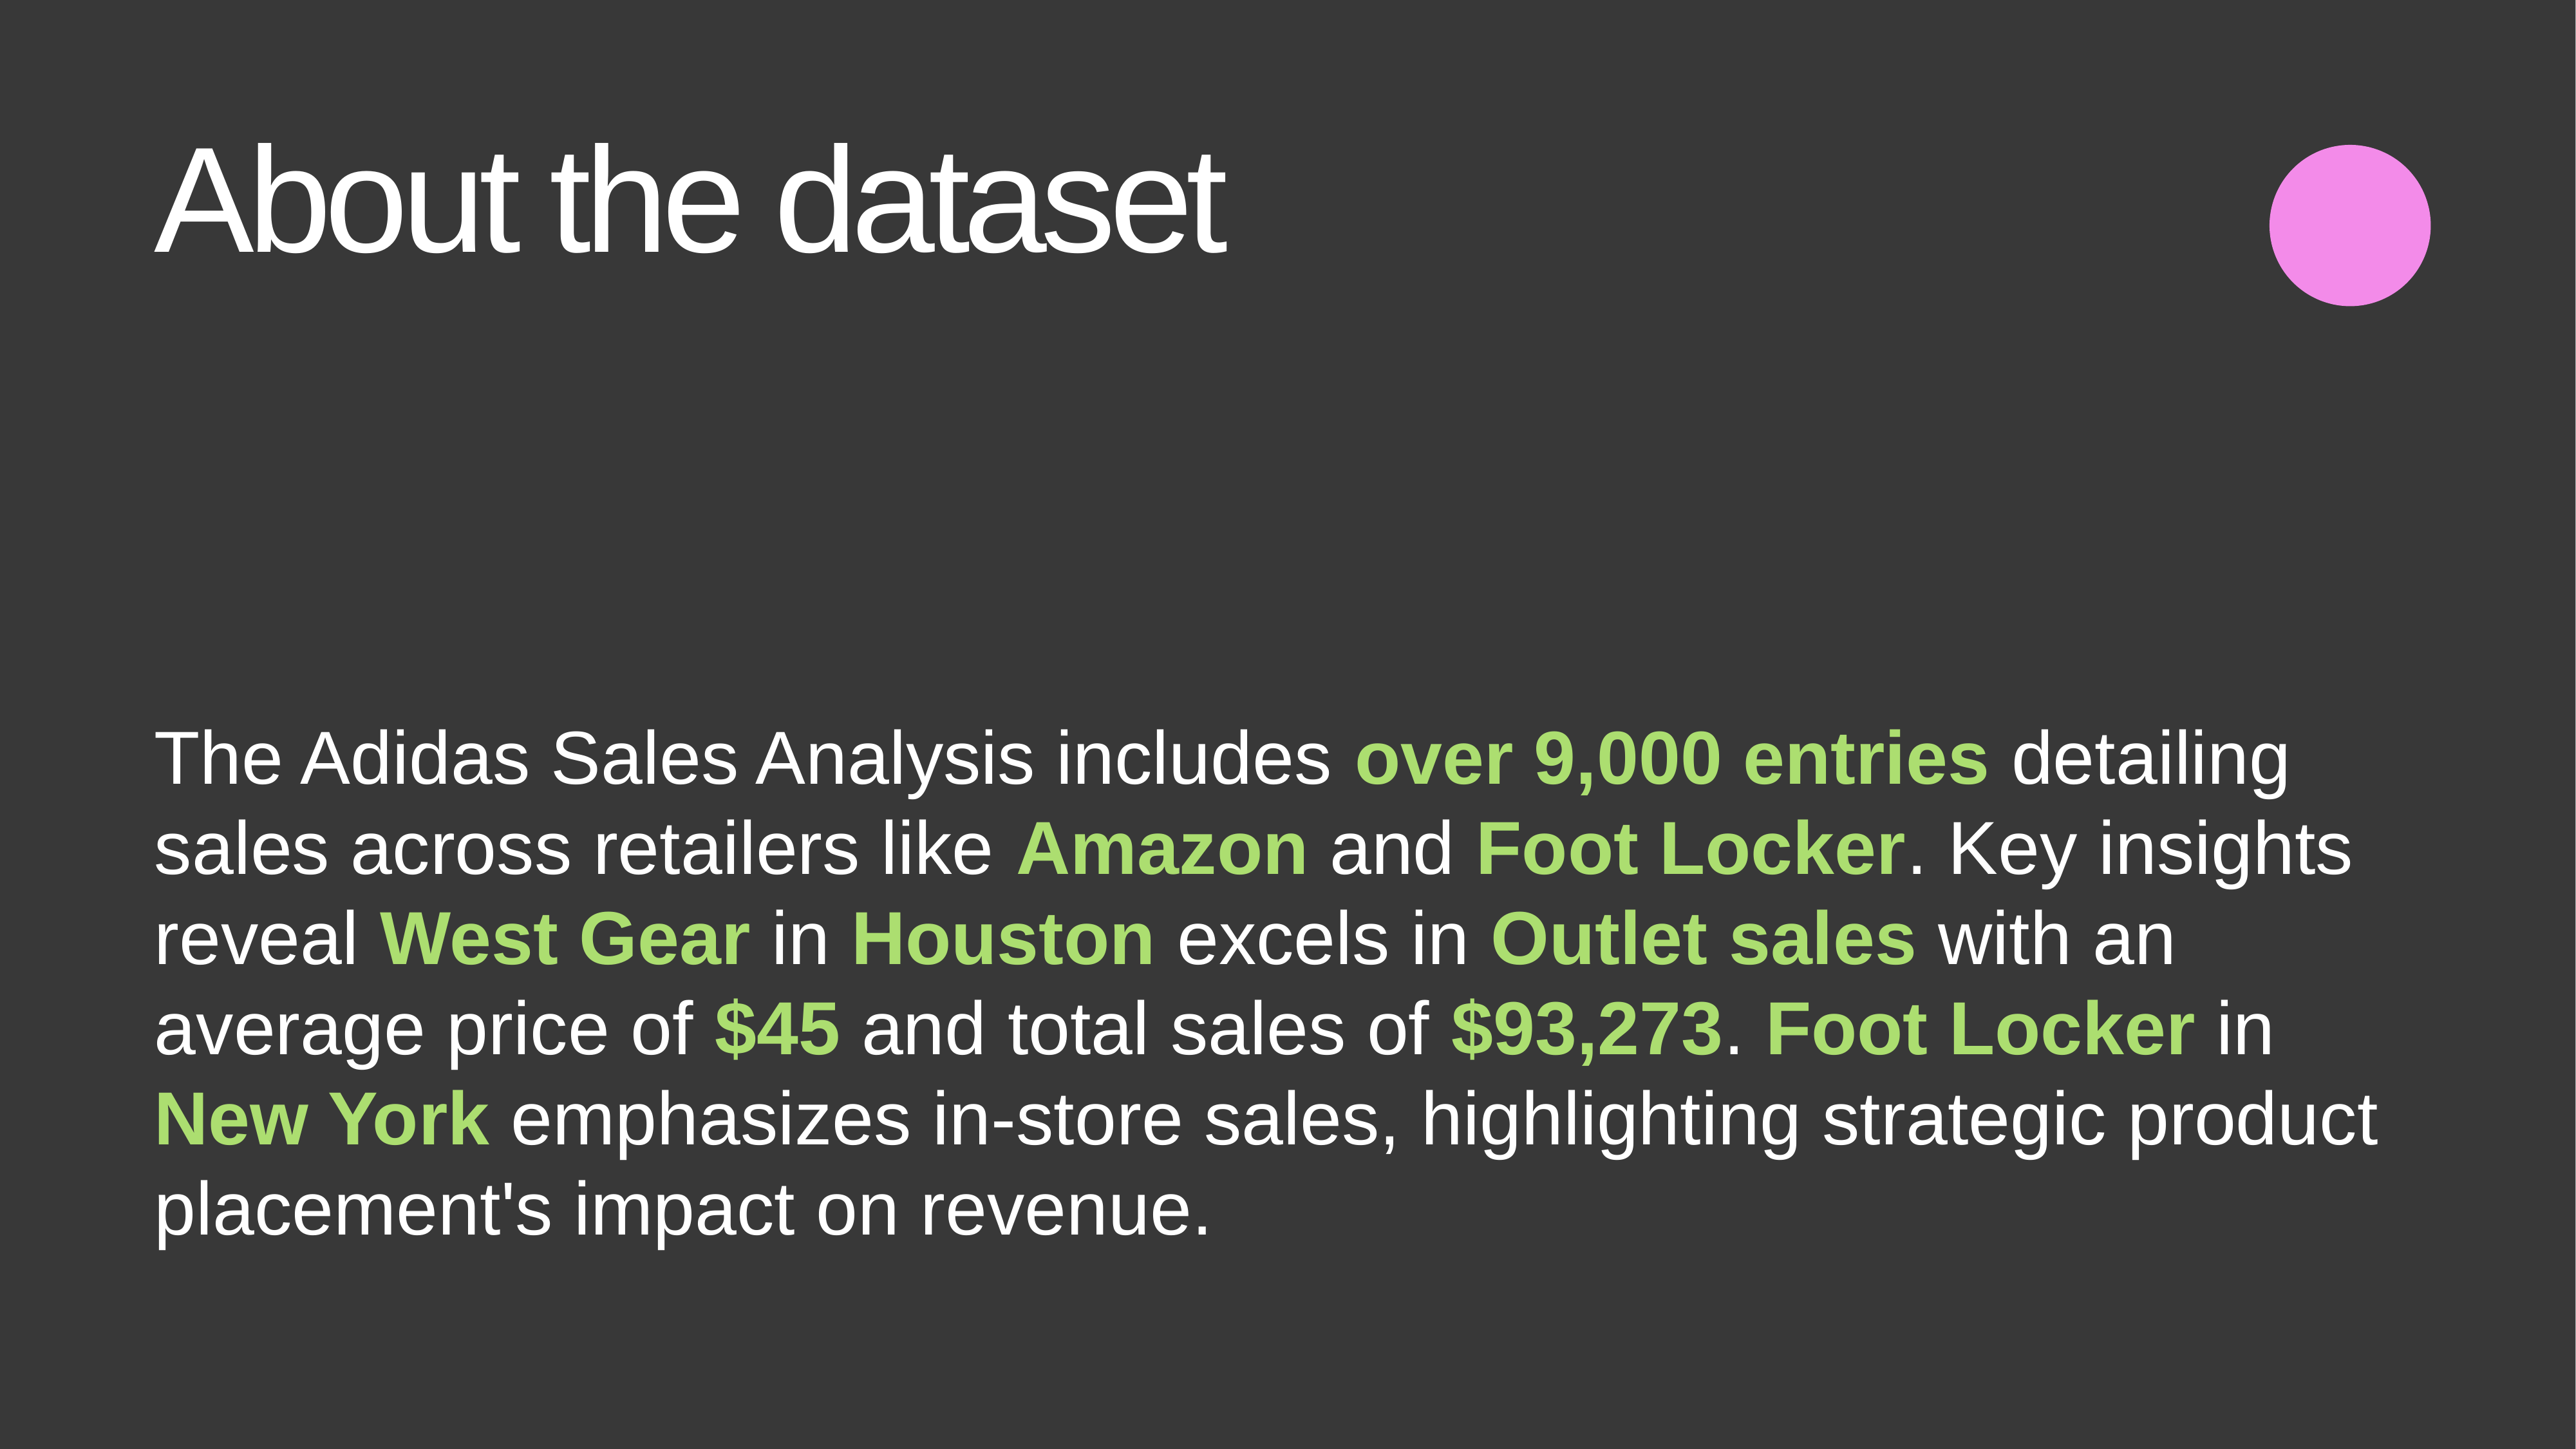

About the dataset

The Adidas Sales Analysis includes over 9,000 entries detailing sales across retailers like Amazon and Foot Locker. Key insights reveal West Gear in Houston excels in Outlet sales with an average price of $45 and total sales of $93,273. Foot Locker in New York emphasizes in-store sales, highlighting strategic product placement's impact on revenue.